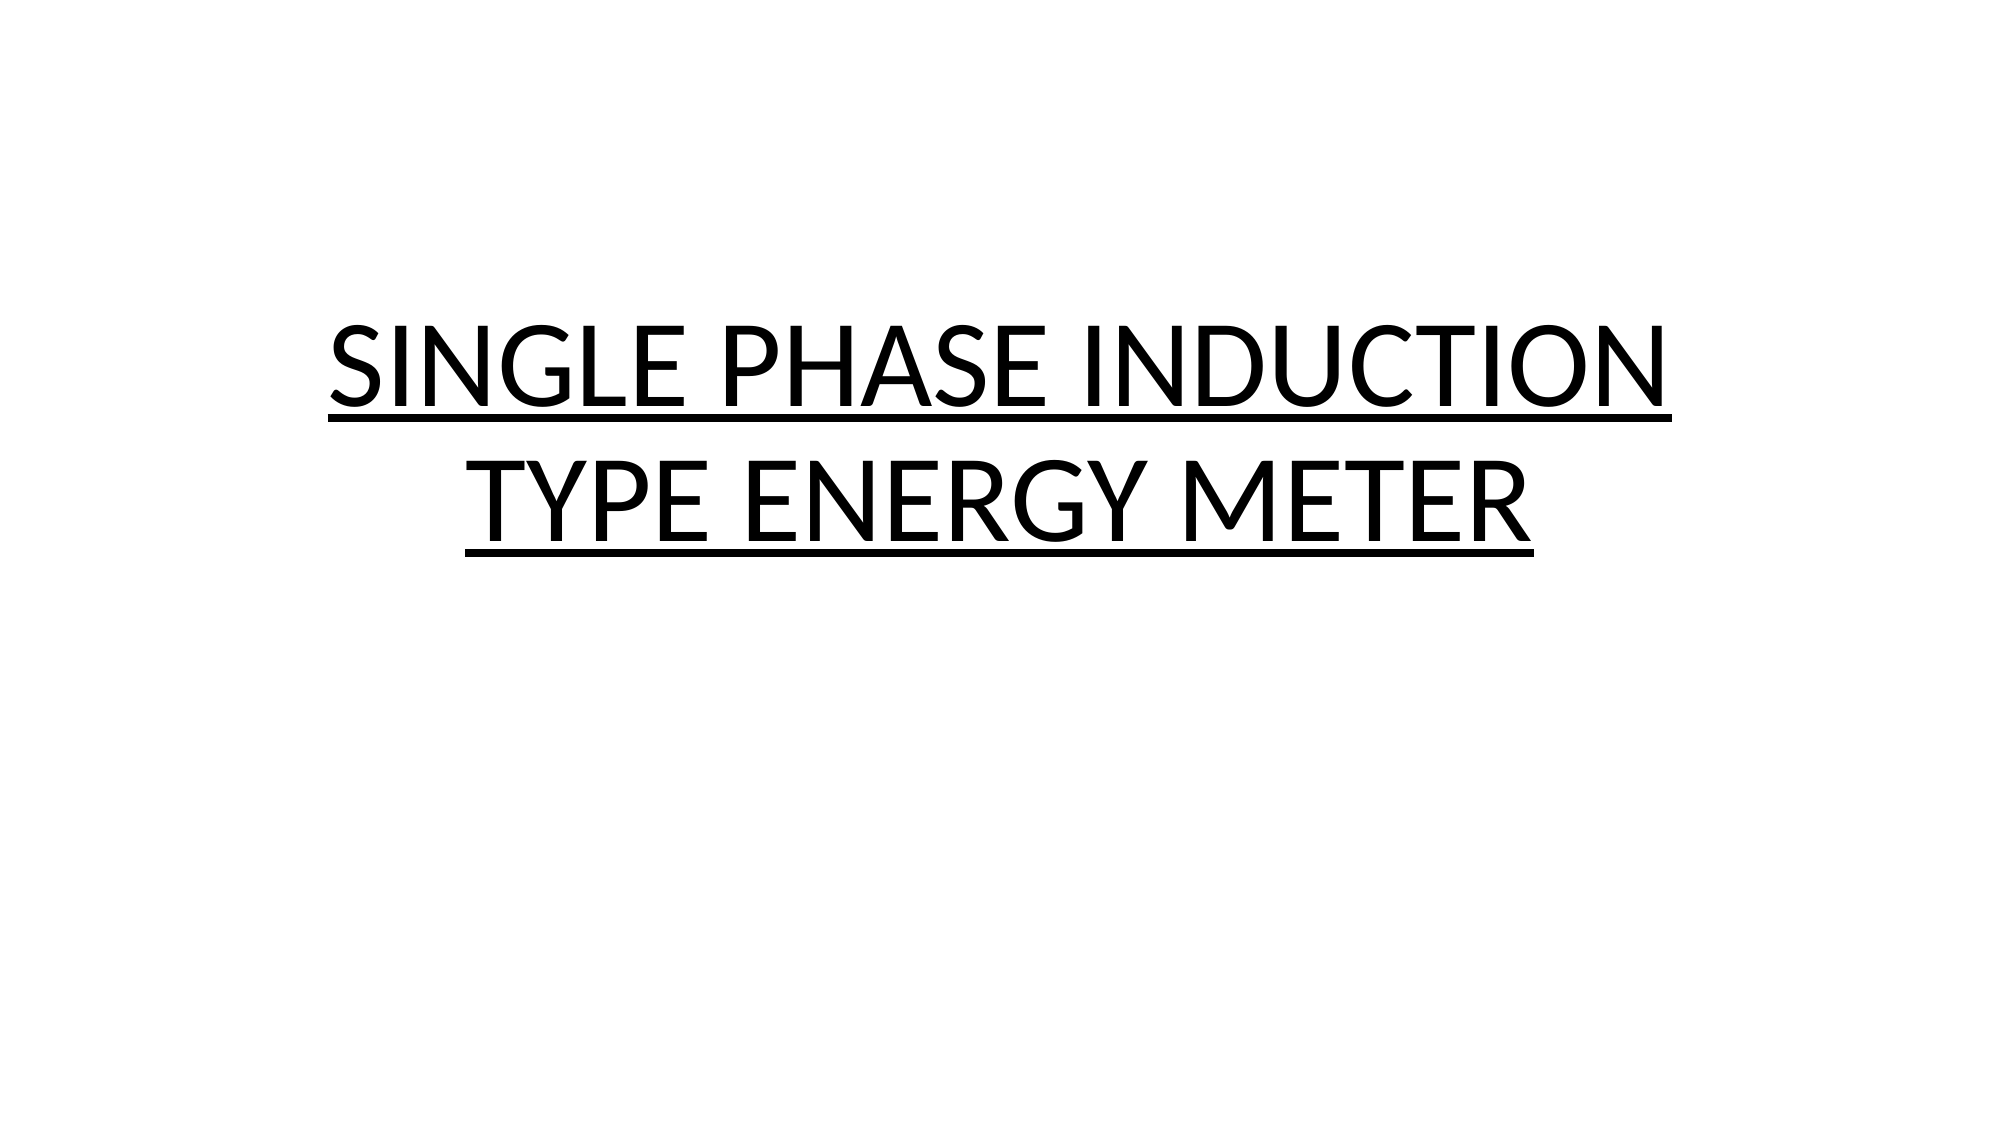

# SINGLE PHASE INDUCTION TYPE ENERGY METER